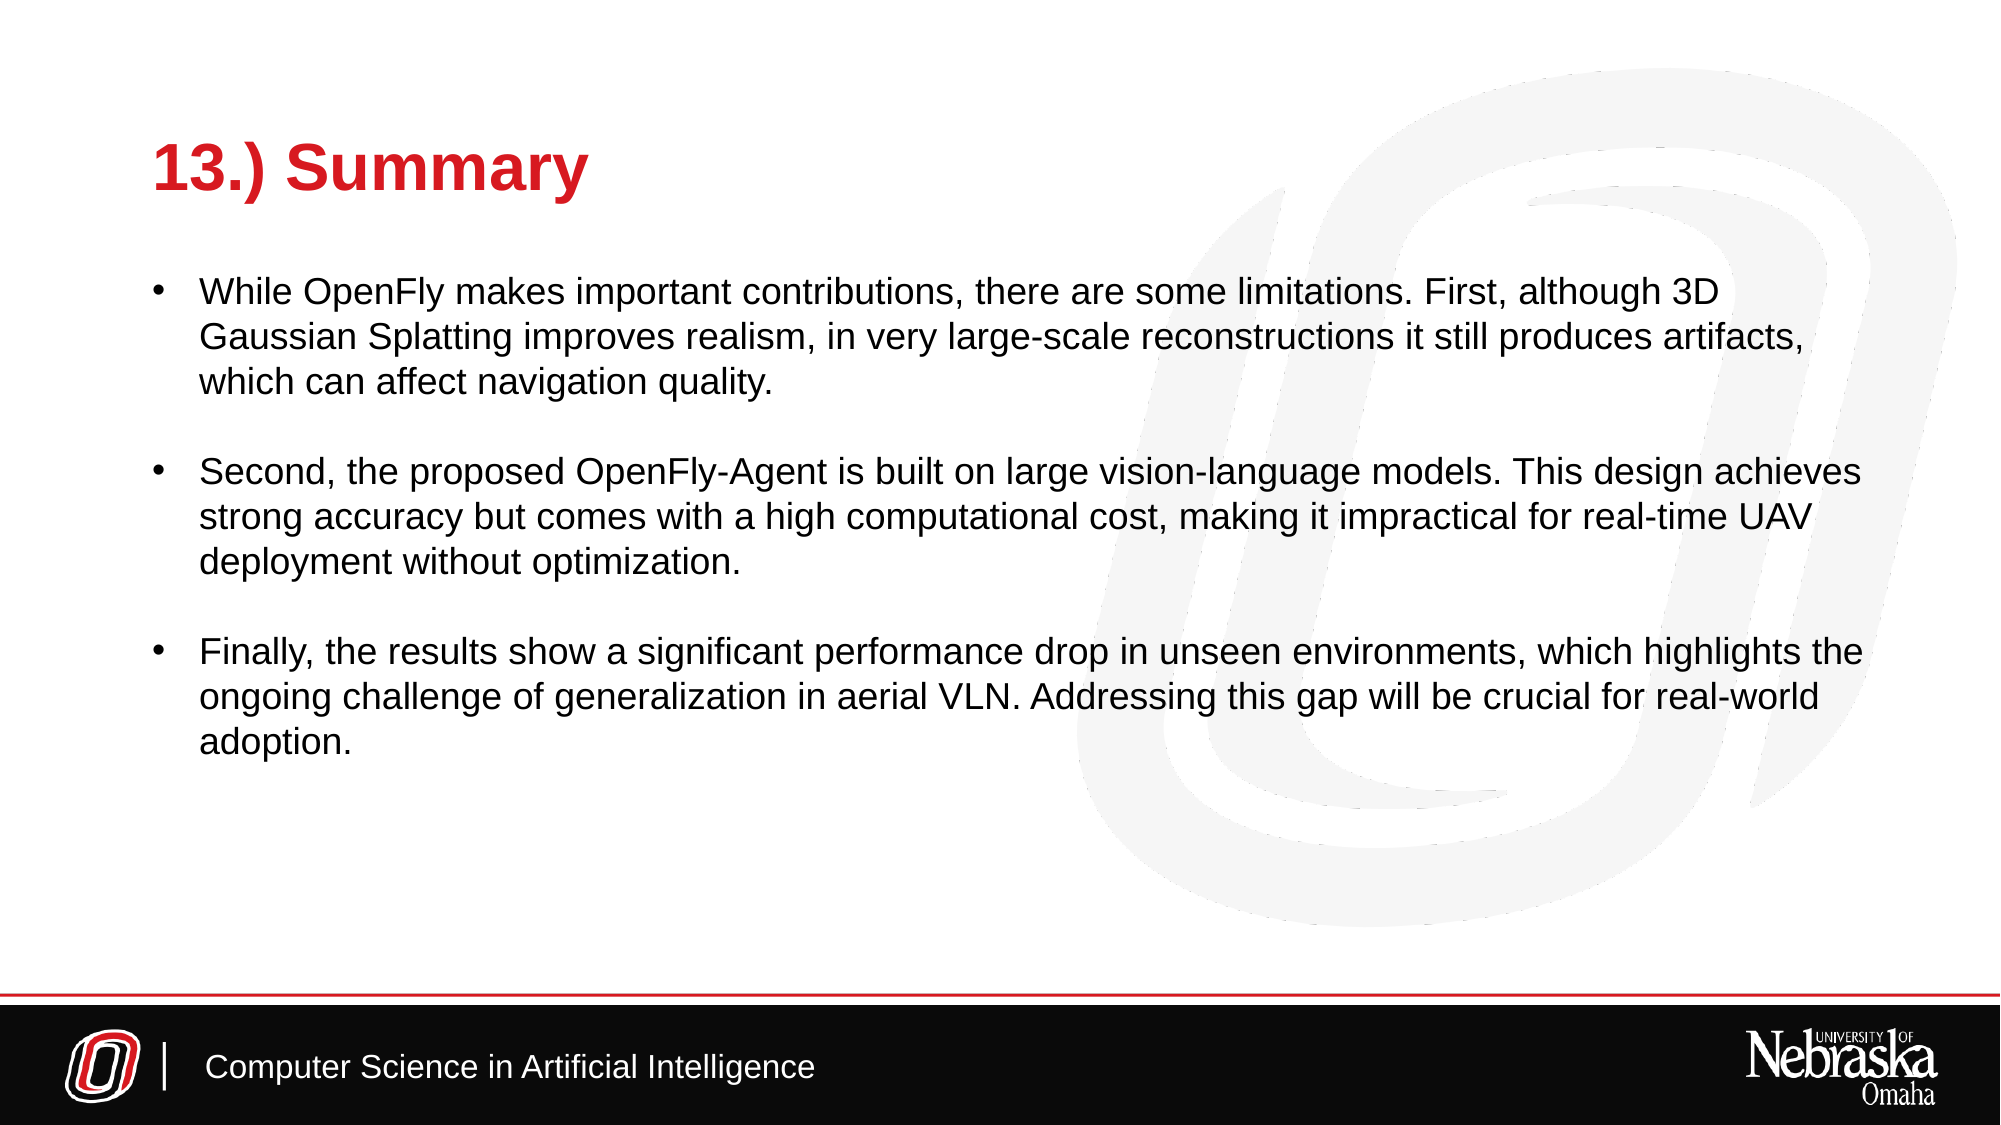

# 13.) Summary
While OpenFly makes important contributions, there are some limitations. First, although 3D Gaussian Splatting improves realism, in very large-scale reconstructions it still produces artifacts, which can affect navigation quality.

Second, the proposed OpenFly-Agent is built on large vision-language models. This design achieves strong accuracy but comes with a high computational cost, making it impractical for real-time UAV deployment without optimization.

Finally, the results show a significant performance drop in unseen environments, which highlights the ongoing challenge of generalization in aerial VLN. Addressing this gap will be crucial for real-world adoption.
Computer Science in Artificial Intelligence